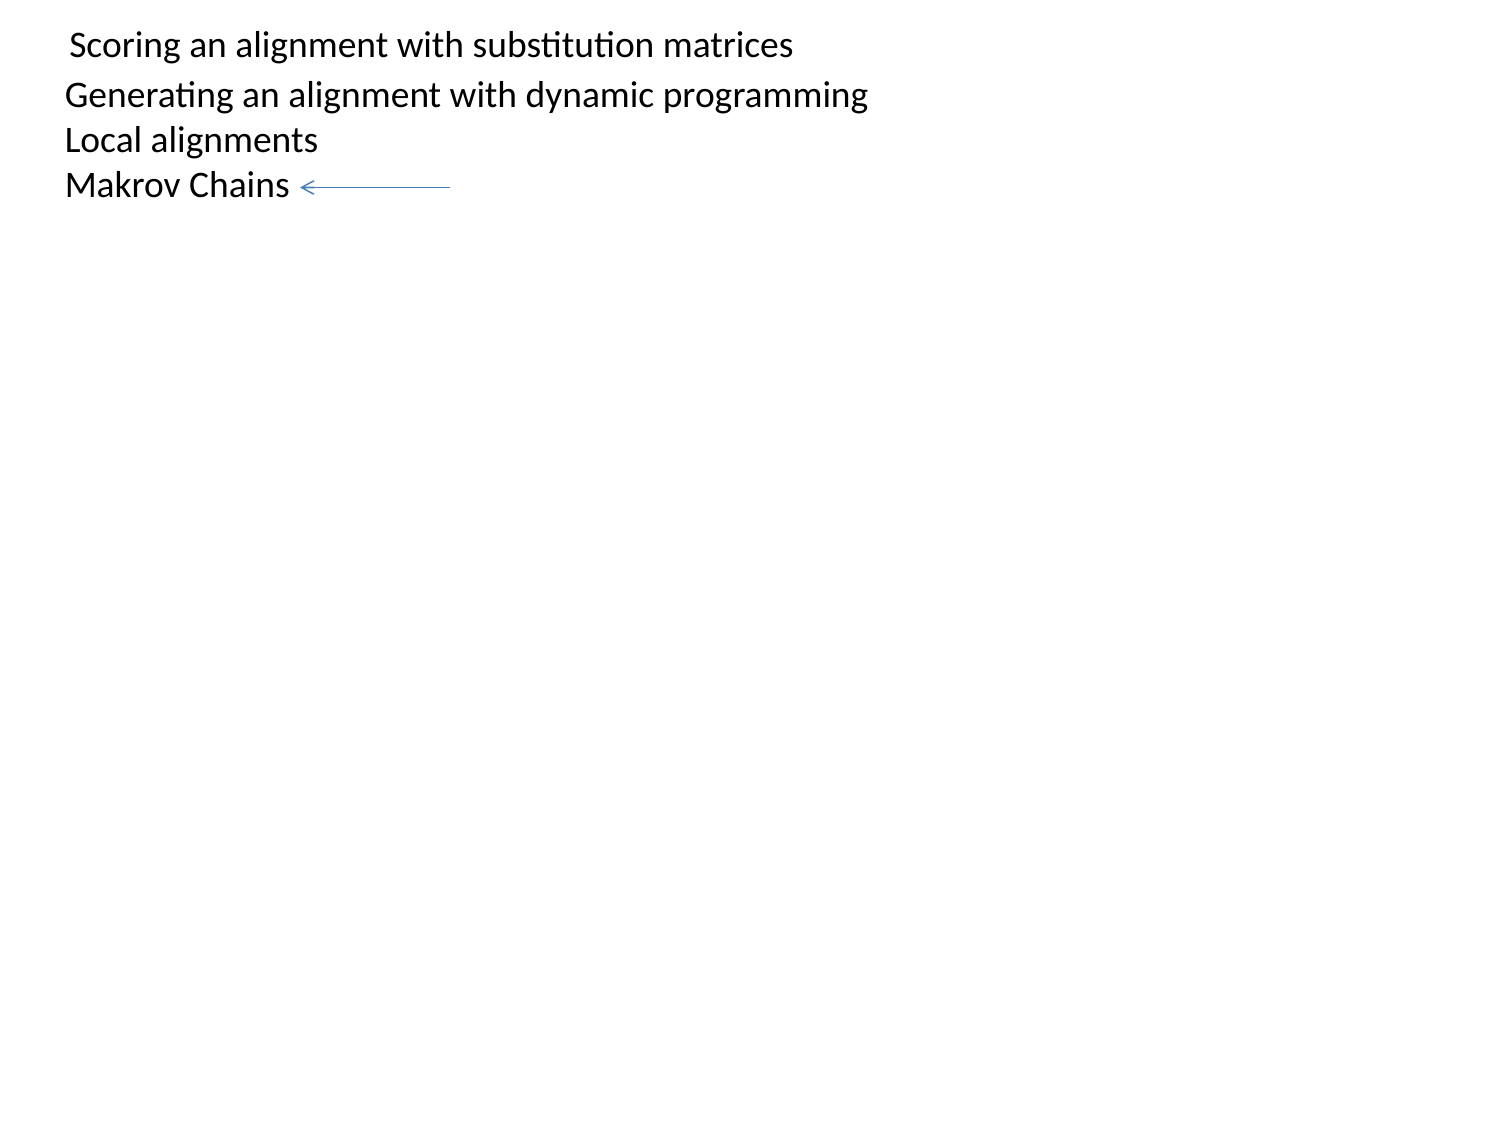

Scoring an alignment with substitution matrices
Generating an alignment with dynamic programming
Local alignments
Makrov Chains